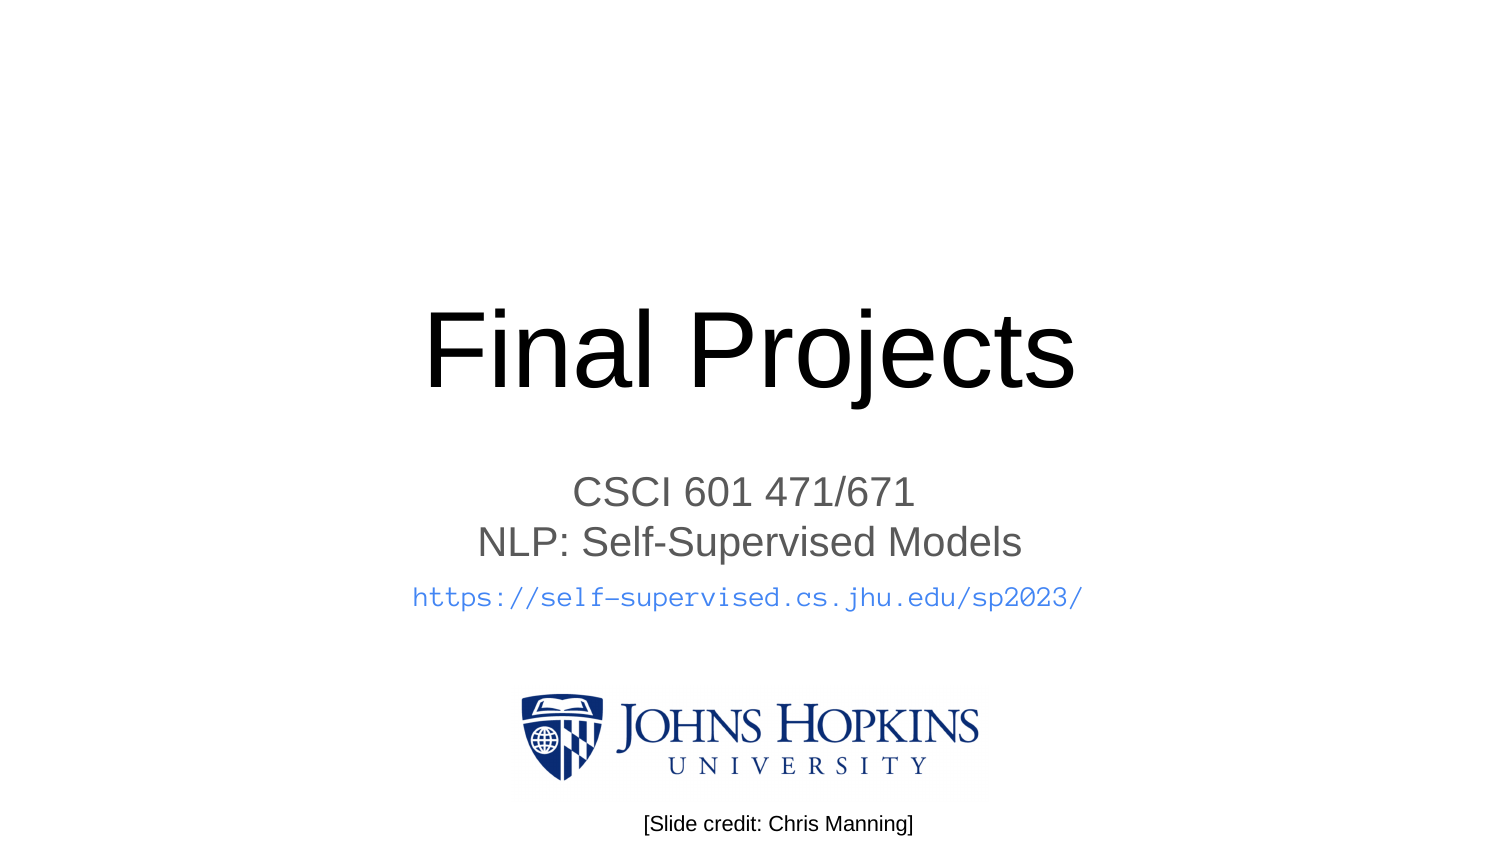

# Final Projects
CSCI 601 471/671
NLP: Self-Supervised Models
https://self-supervised.cs.jhu.edu/sp2023/
[Slide credit: Chris Manning]